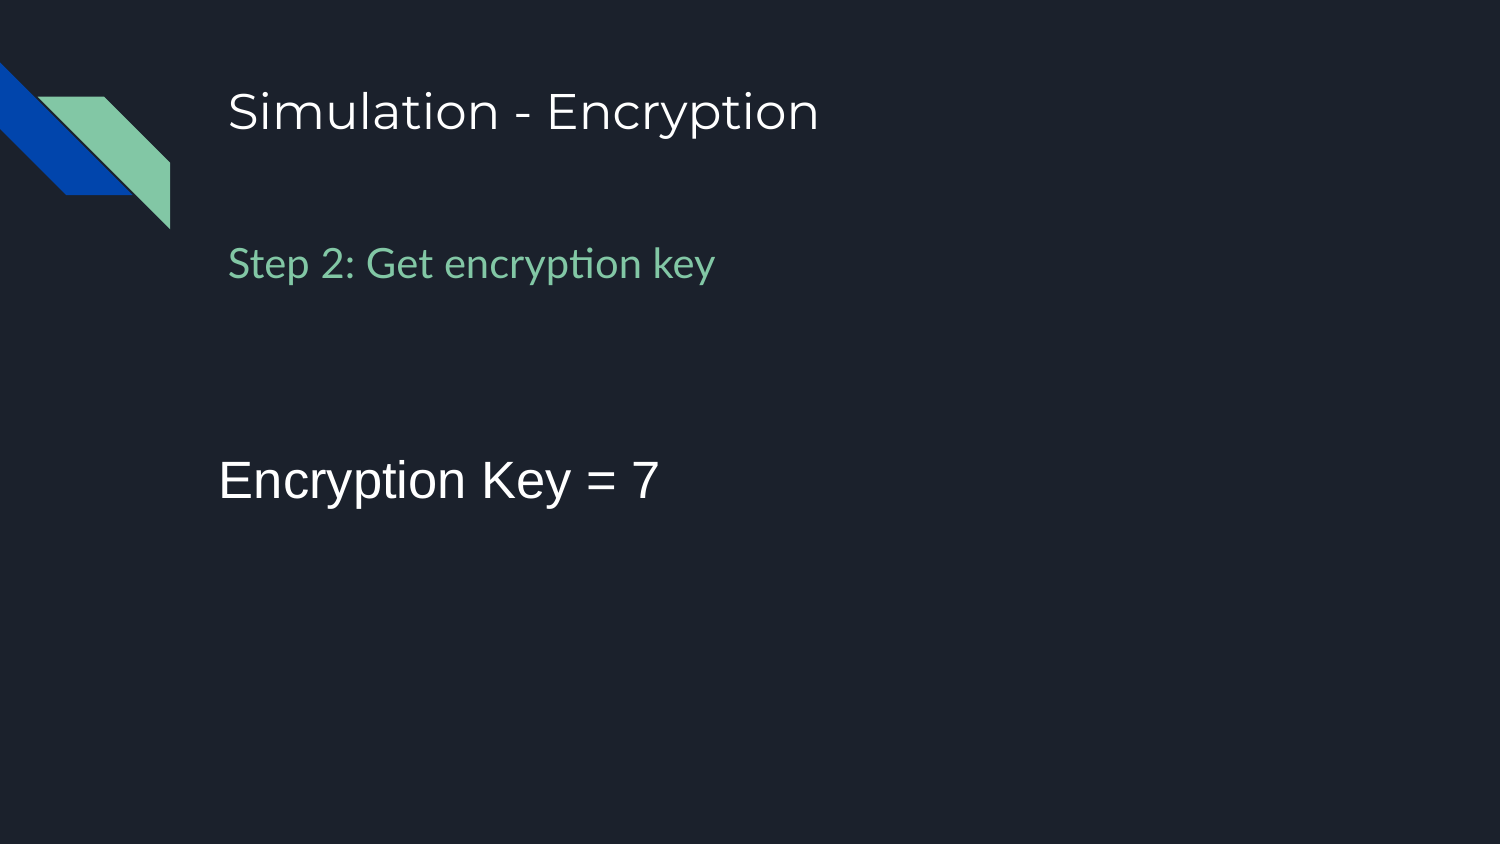

# Simulation - Encryption
Step 2: Get encryption key
Encryption Key = 7